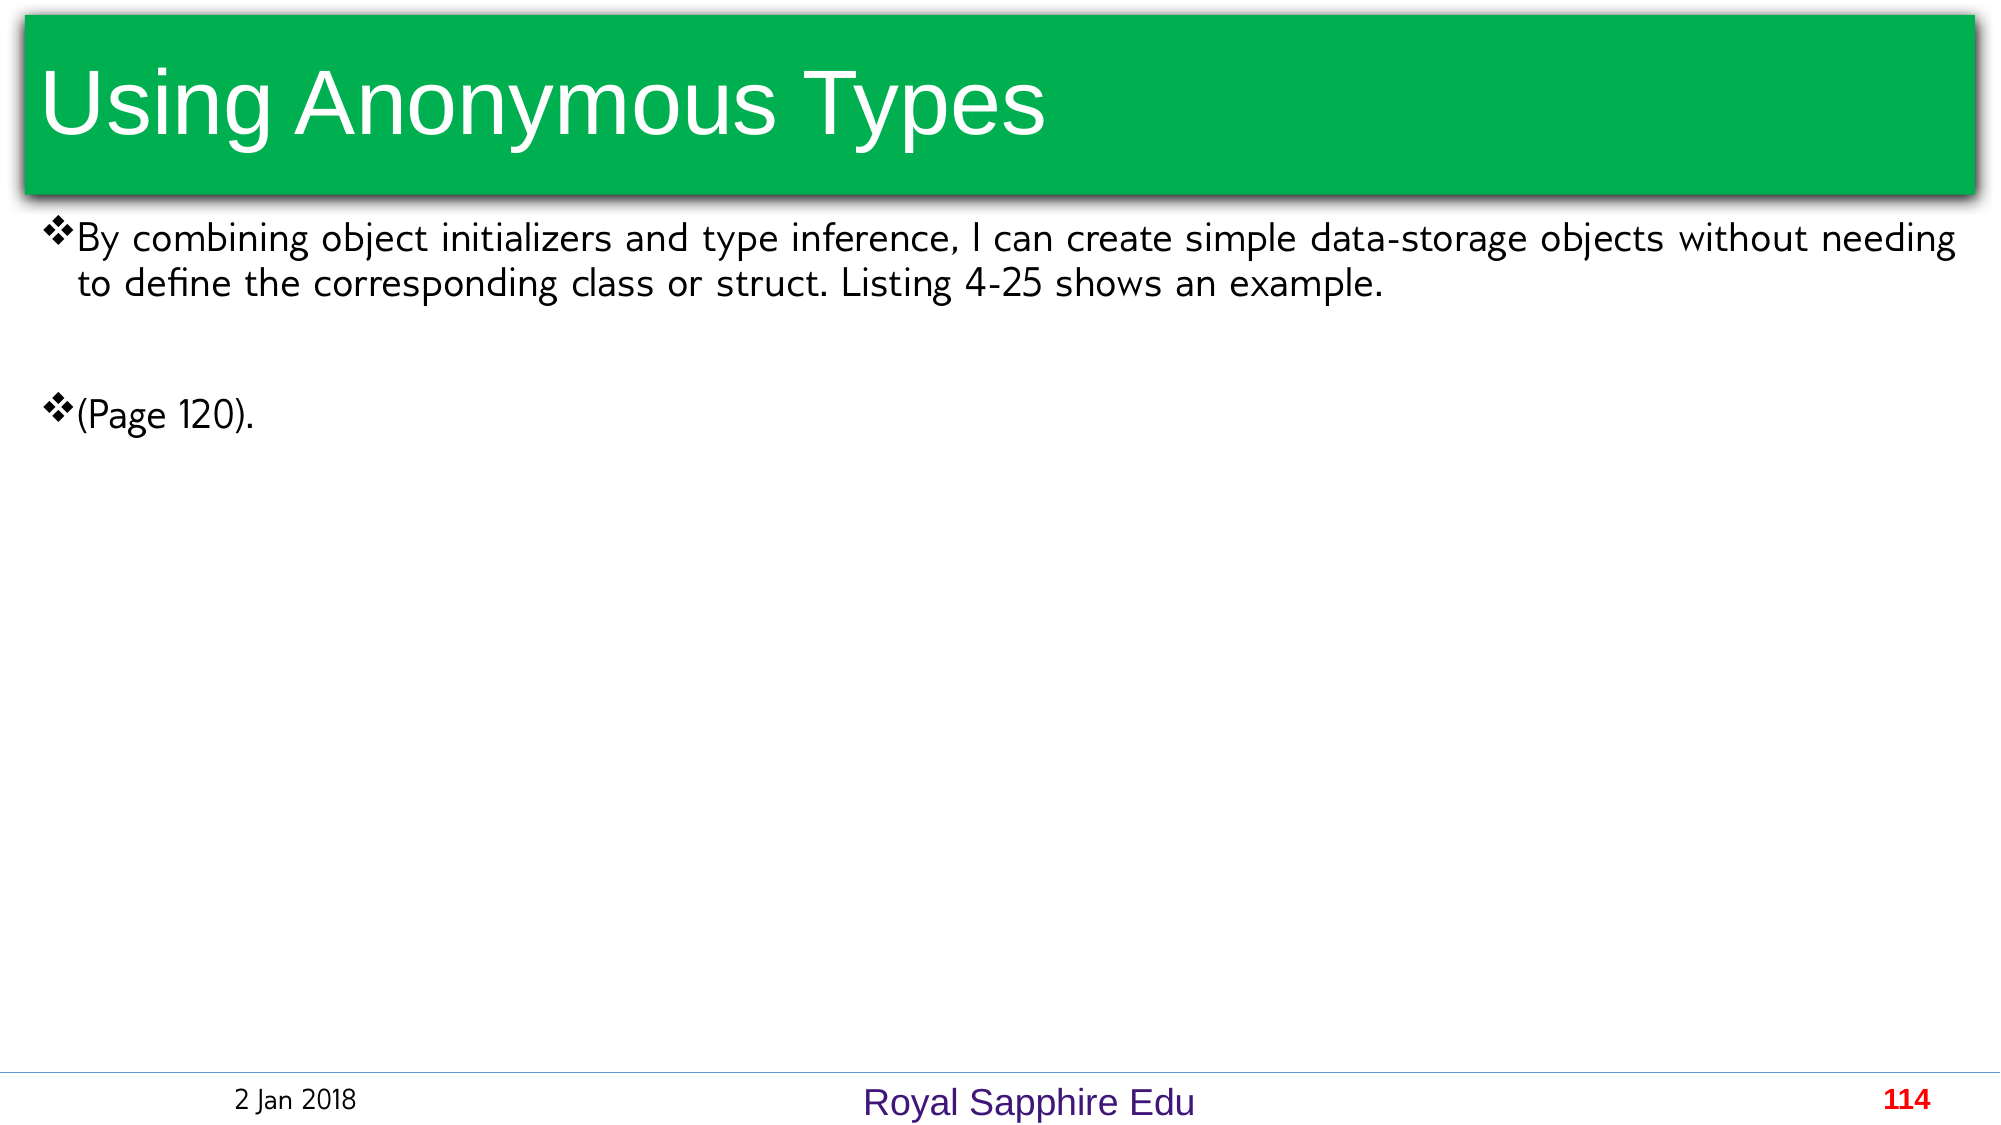

# Using Anonymous Types
By combining object initializers and type inference, I can create simple data-storage objects without needing to define the corresponding class or struct. Listing 4-25 shows an example.

(Page 120).
2 Jan 2018
114